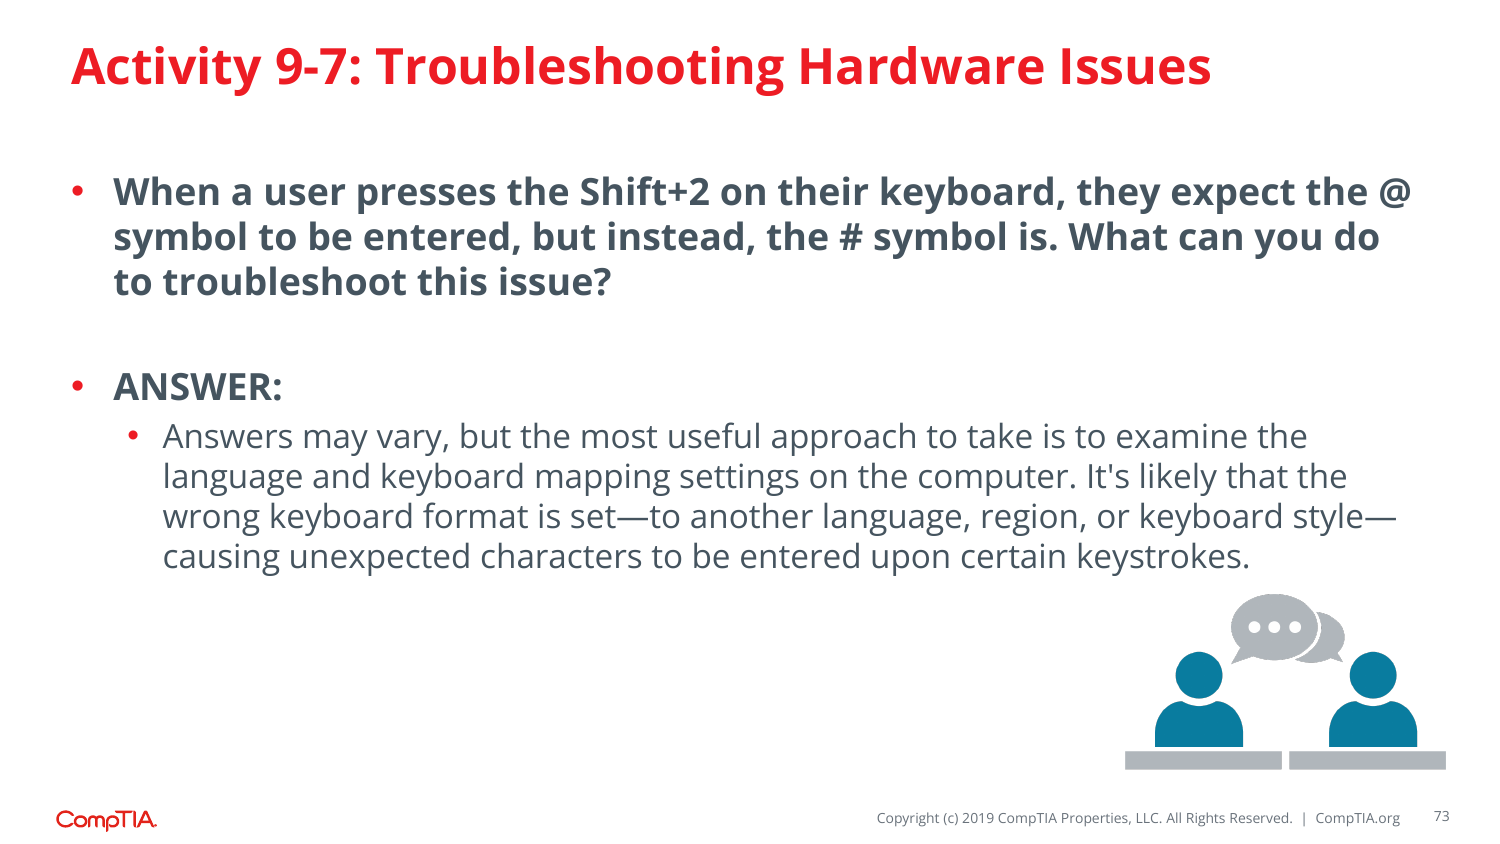

# Activity 9-7: Troubleshooting Hardware Issues
When a user presses the Shift+2 on their keyboard, they expect the @ symbol to be entered, but instead, the # symbol is. What can you do to troubleshoot this issue?

ANSWER:
Answers may vary, but the most useful approach to take is to examine the language and keyboard mapping settings on the computer. It's likely that the wrong keyboard format is set—to another language, region, or keyboard style—causing unexpected characters to be entered upon certain keystrokes.

73